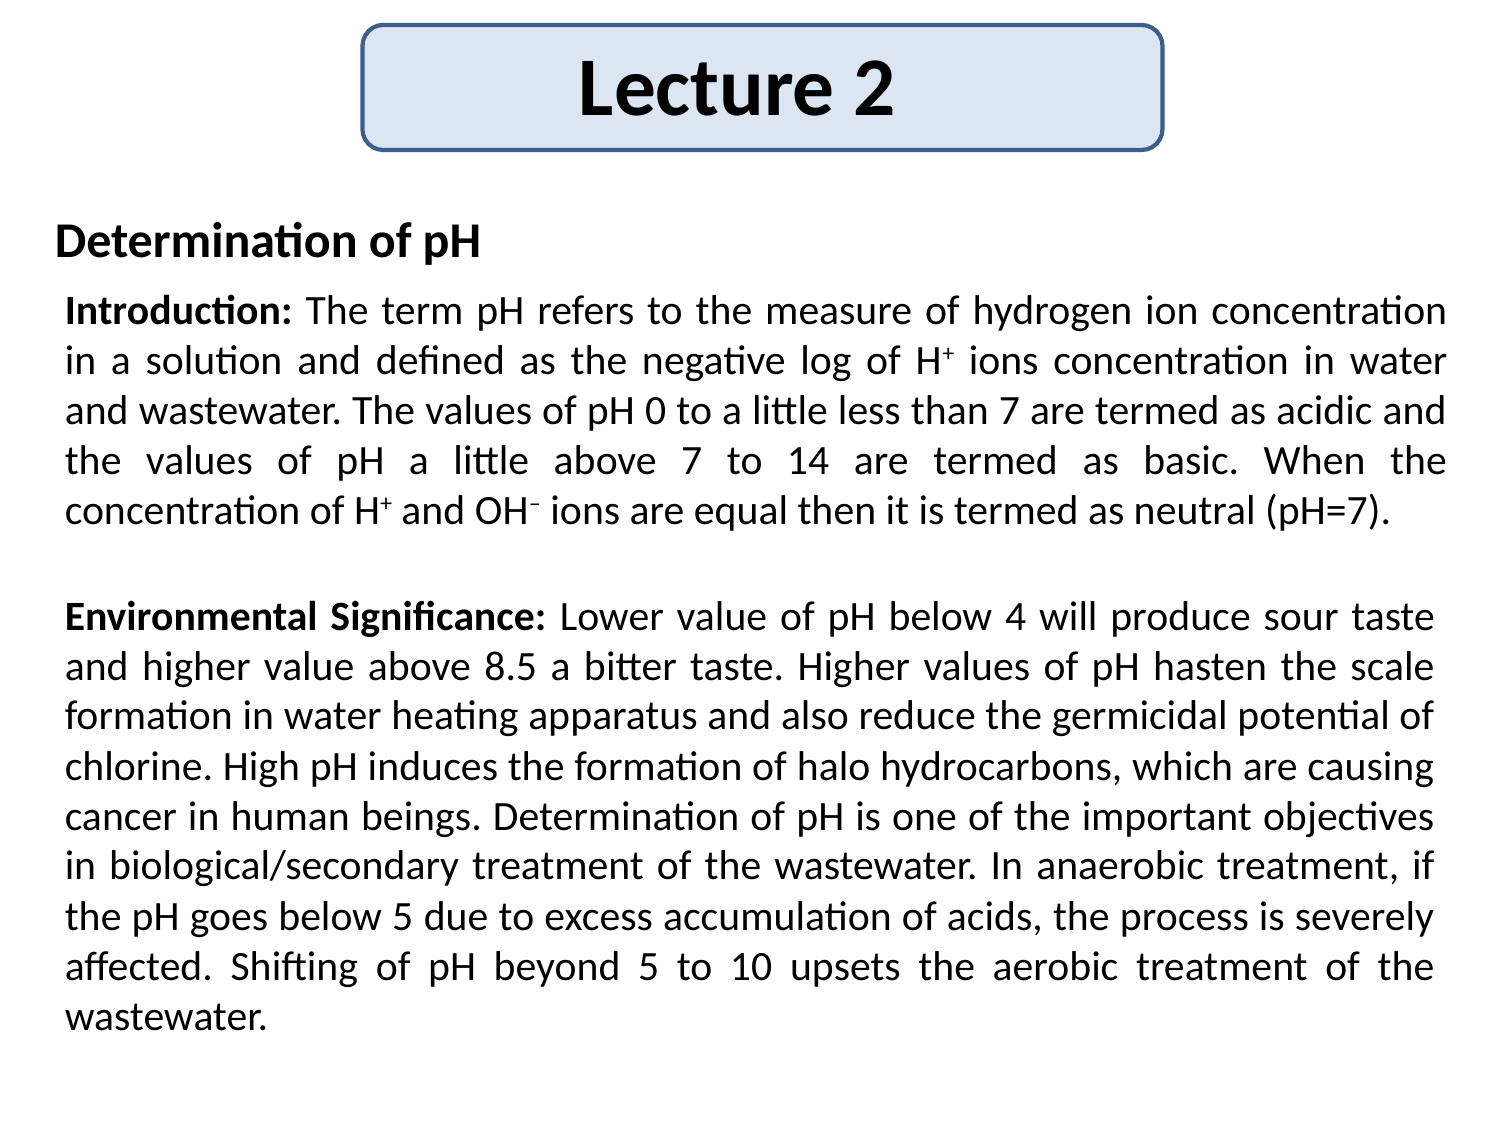

Lecture 2
Determination of pH
Introduction: The term pH refers to the measure of hydrogen ion concentration in a solution and defined as the negative log of H+ ions concentration in water and wastewater. The values of pH 0 to a little less than 7 are termed as acidic and the values of pH a little above 7 to 14 are termed as basic. When the concentration of H+ and OH– ions are equal then it is termed as neutral (pH=7).
Environmental Significance: Lower value of pH below 4 will produce sour taste and higher value above 8.5 a bitter taste. Higher values of pH hasten the scale formation in water heating apparatus and also reduce the germicidal potential of chlorine. High pH induces the formation of halo hydrocarbons, which are causing cancer in human beings. Determination of pH is one of the important objectives in biological/secondary treatment of the wastewater. In anaerobic treatment, if the pH goes below 5 due to excess accumulation of acids, the process is severely affected. Shifting of pH beyond 5 to 10 upsets the aerobic treatment of the wastewater.